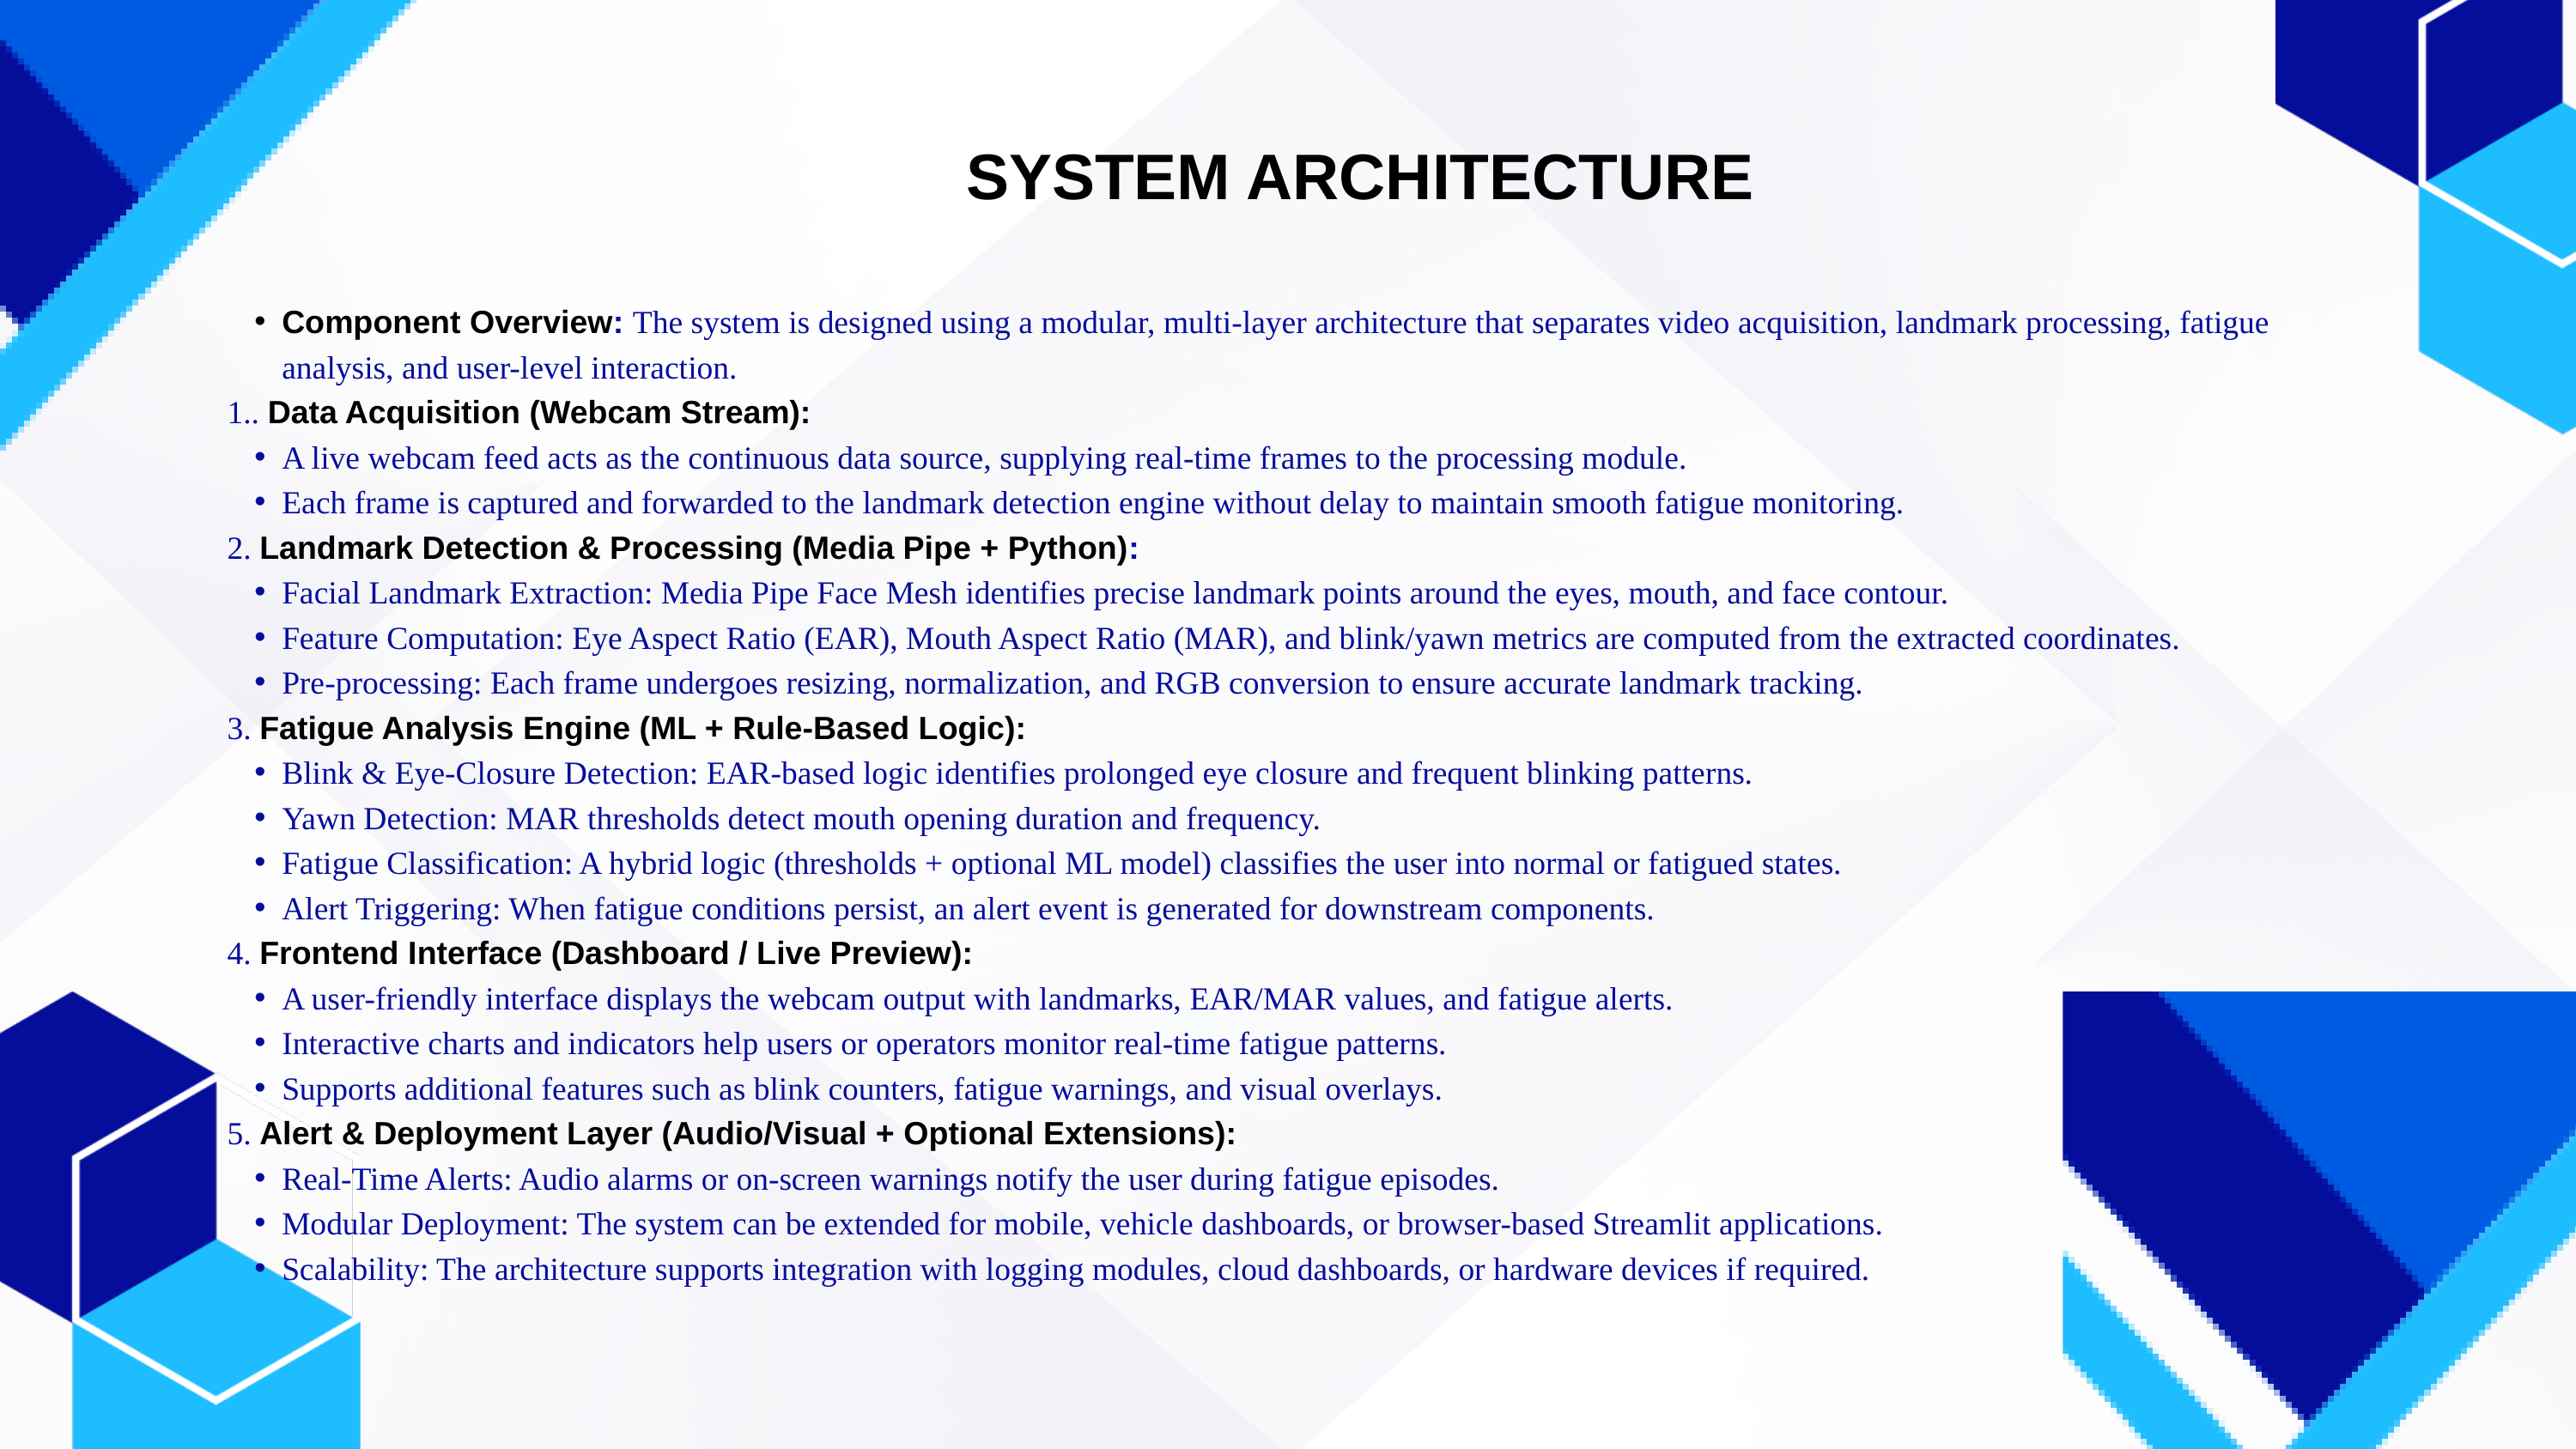

SYSTEM ARCHITECTURE

Component Overview: The system is designed using a modular, multi-layer architecture that separates video acquisition, landmark processing, fatigue analysis, and user-level interaction.
1.. Data Acquisition (Webcam Stream):
A live webcam feed acts as the continuous data source, supplying real-time frames to the processing module.
Each frame is captured and forwarded to the landmark detection engine without delay to maintain smooth fatigue monitoring.
2. Landmark Detection & Processing (Media Pipe + Python):
Facial Landmark Extraction: Media Pipe Face Mesh identifies precise landmark points around the eyes, mouth, and face contour.
Feature Computation: Eye Aspect Ratio (EAR), Mouth Aspect Ratio (MAR), and blink/yawn metrics are computed from the extracted coordinates.
Pre-processing: Each frame undergoes resizing, normalization, and RGB conversion to ensure accurate landmark tracking.
3. Fatigue Analysis Engine (ML + Rule-Based Logic):
Blink & Eye-Closure Detection: EAR-based logic identifies prolonged eye closure and frequent blinking patterns.
Yawn Detection: MAR thresholds detect mouth opening duration and frequency.
Fatigue Classification: A hybrid logic (thresholds + optional ML model) classifies the user into normal or fatigued states.
Alert Triggering: When fatigue conditions persist, an alert event is generated for downstream components.
4. Frontend Interface (Dashboard / Live Preview):
A user-friendly interface displays the webcam output with landmarks, EAR/MAR values, and fatigue alerts.
Interactive charts and indicators help users or operators monitor real-time fatigue patterns.
Supports additional features such as blink counters, fatigue warnings, and visual overlays.
5. Alert & Deployment Layer (Audio/Visual + Optional Extensions):
Real-Time Alerts: Audio alarms or on-screen warnings notify the user during fatigue episodes.
Modular Deployment: The system can be extended for mobile, vehicle dashboards, or browser-based Streamlit applications.
Scalability: The architecture supports integration with logging modules, cloud dashboards, or hardware devices if required.